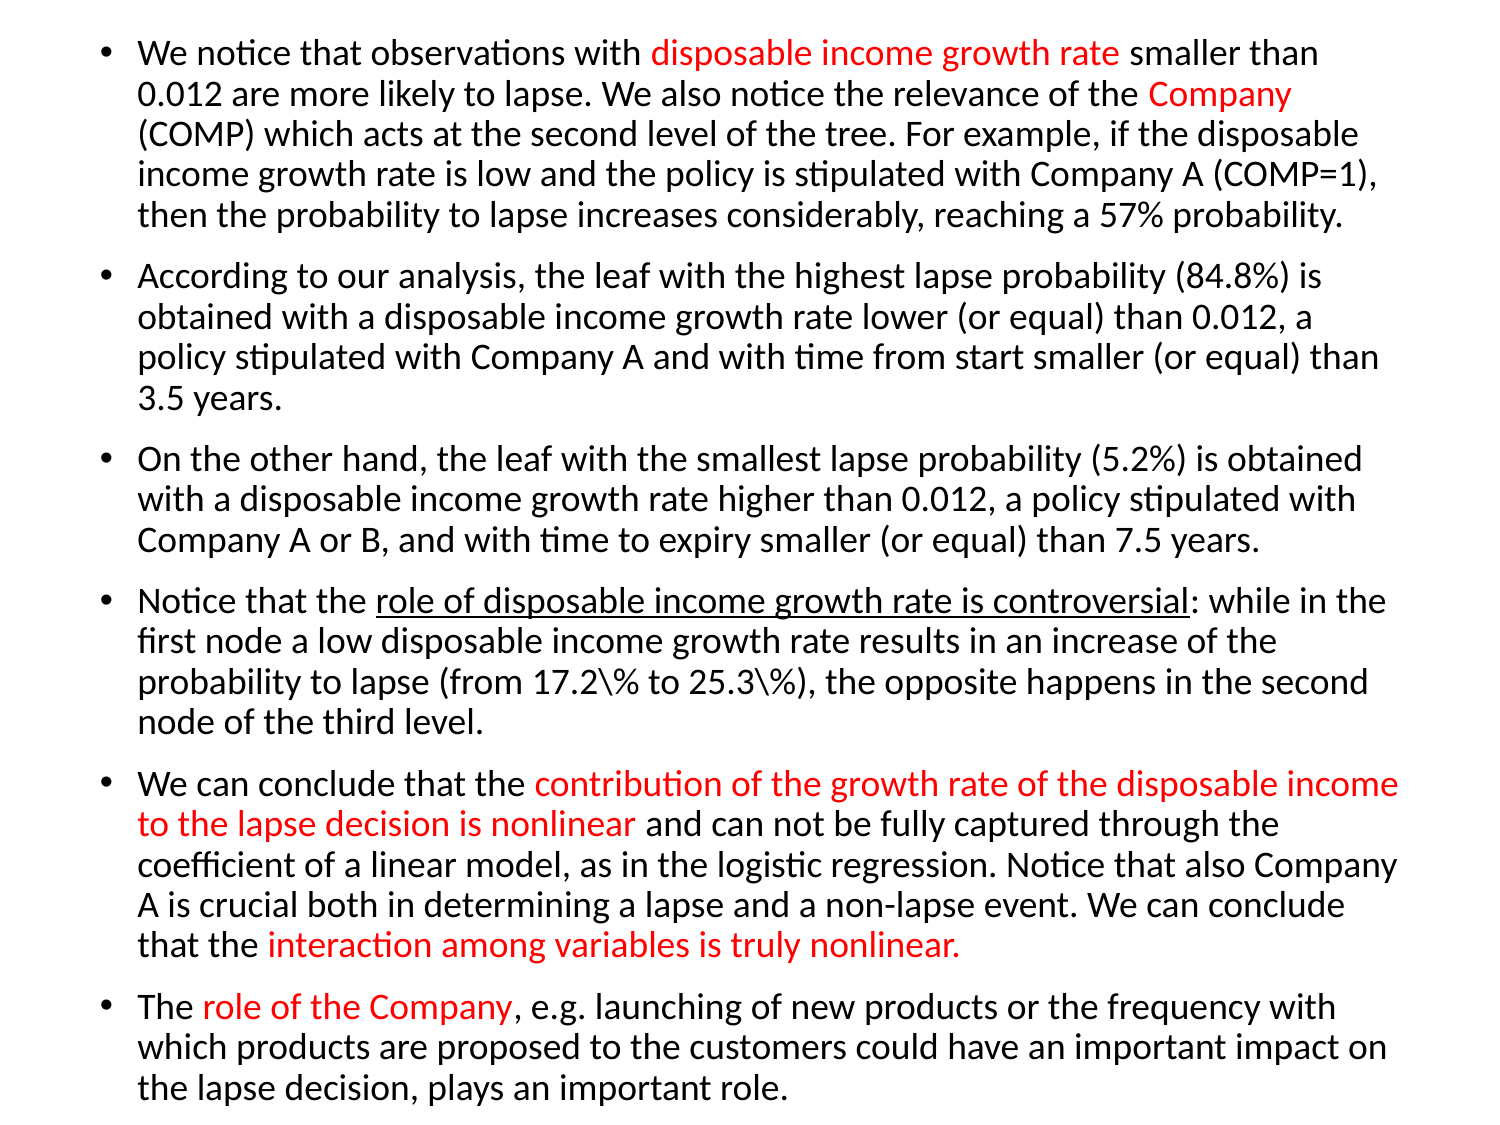

We notice that observations with disposable income growth rate smaller than 0.012 are more likely to lapse. We also notice the relevance of the Company (COMP) which acts at the second level of the tree. For example, if the disposable income growth rate is low and the policy is stipulated with Company A (COMP=1), then the probability to lapse increases considerably, reaching a 57% probability.
According to our analysis, the leaf with the highest lapse probability (84.8%) is obtained with a disposable income growth rate lower (or equal) than 0.012, a policy stipulated with Company A and with time from start smaller (or equal) than 3.5 years.
On the other hand, the leaf with the smallest lapse probability (5.2%) is obtained with a disposable income growth rate higher than 0.012, a policy stipulated with Company A or B, and with time to expiry smaller (or equal) than 7.5 years.
Notice that the role of disposable income growth rate is controversial: while in the first node a low disposable income growth rate results in an increase of the probability to lapse (from 17.2\% to 25.3\%), the opposite happens in the second node of the third level.
We can conclude that the contribution of the growth rate of the disposable income to the lapse decision is nonlinear and can not be fully captured through the coefficient of a linear model, as in the logistic regression. Notice that also Company A is crucial both in determining a lapse and a non-lapse event. We can conclude that the interaction among variables is truly nonlinear.
The role of the Company, e.g. launching of new products or the frequency with which products are proposed to the customers could have an important impact on the lapse decision, plays an important role.